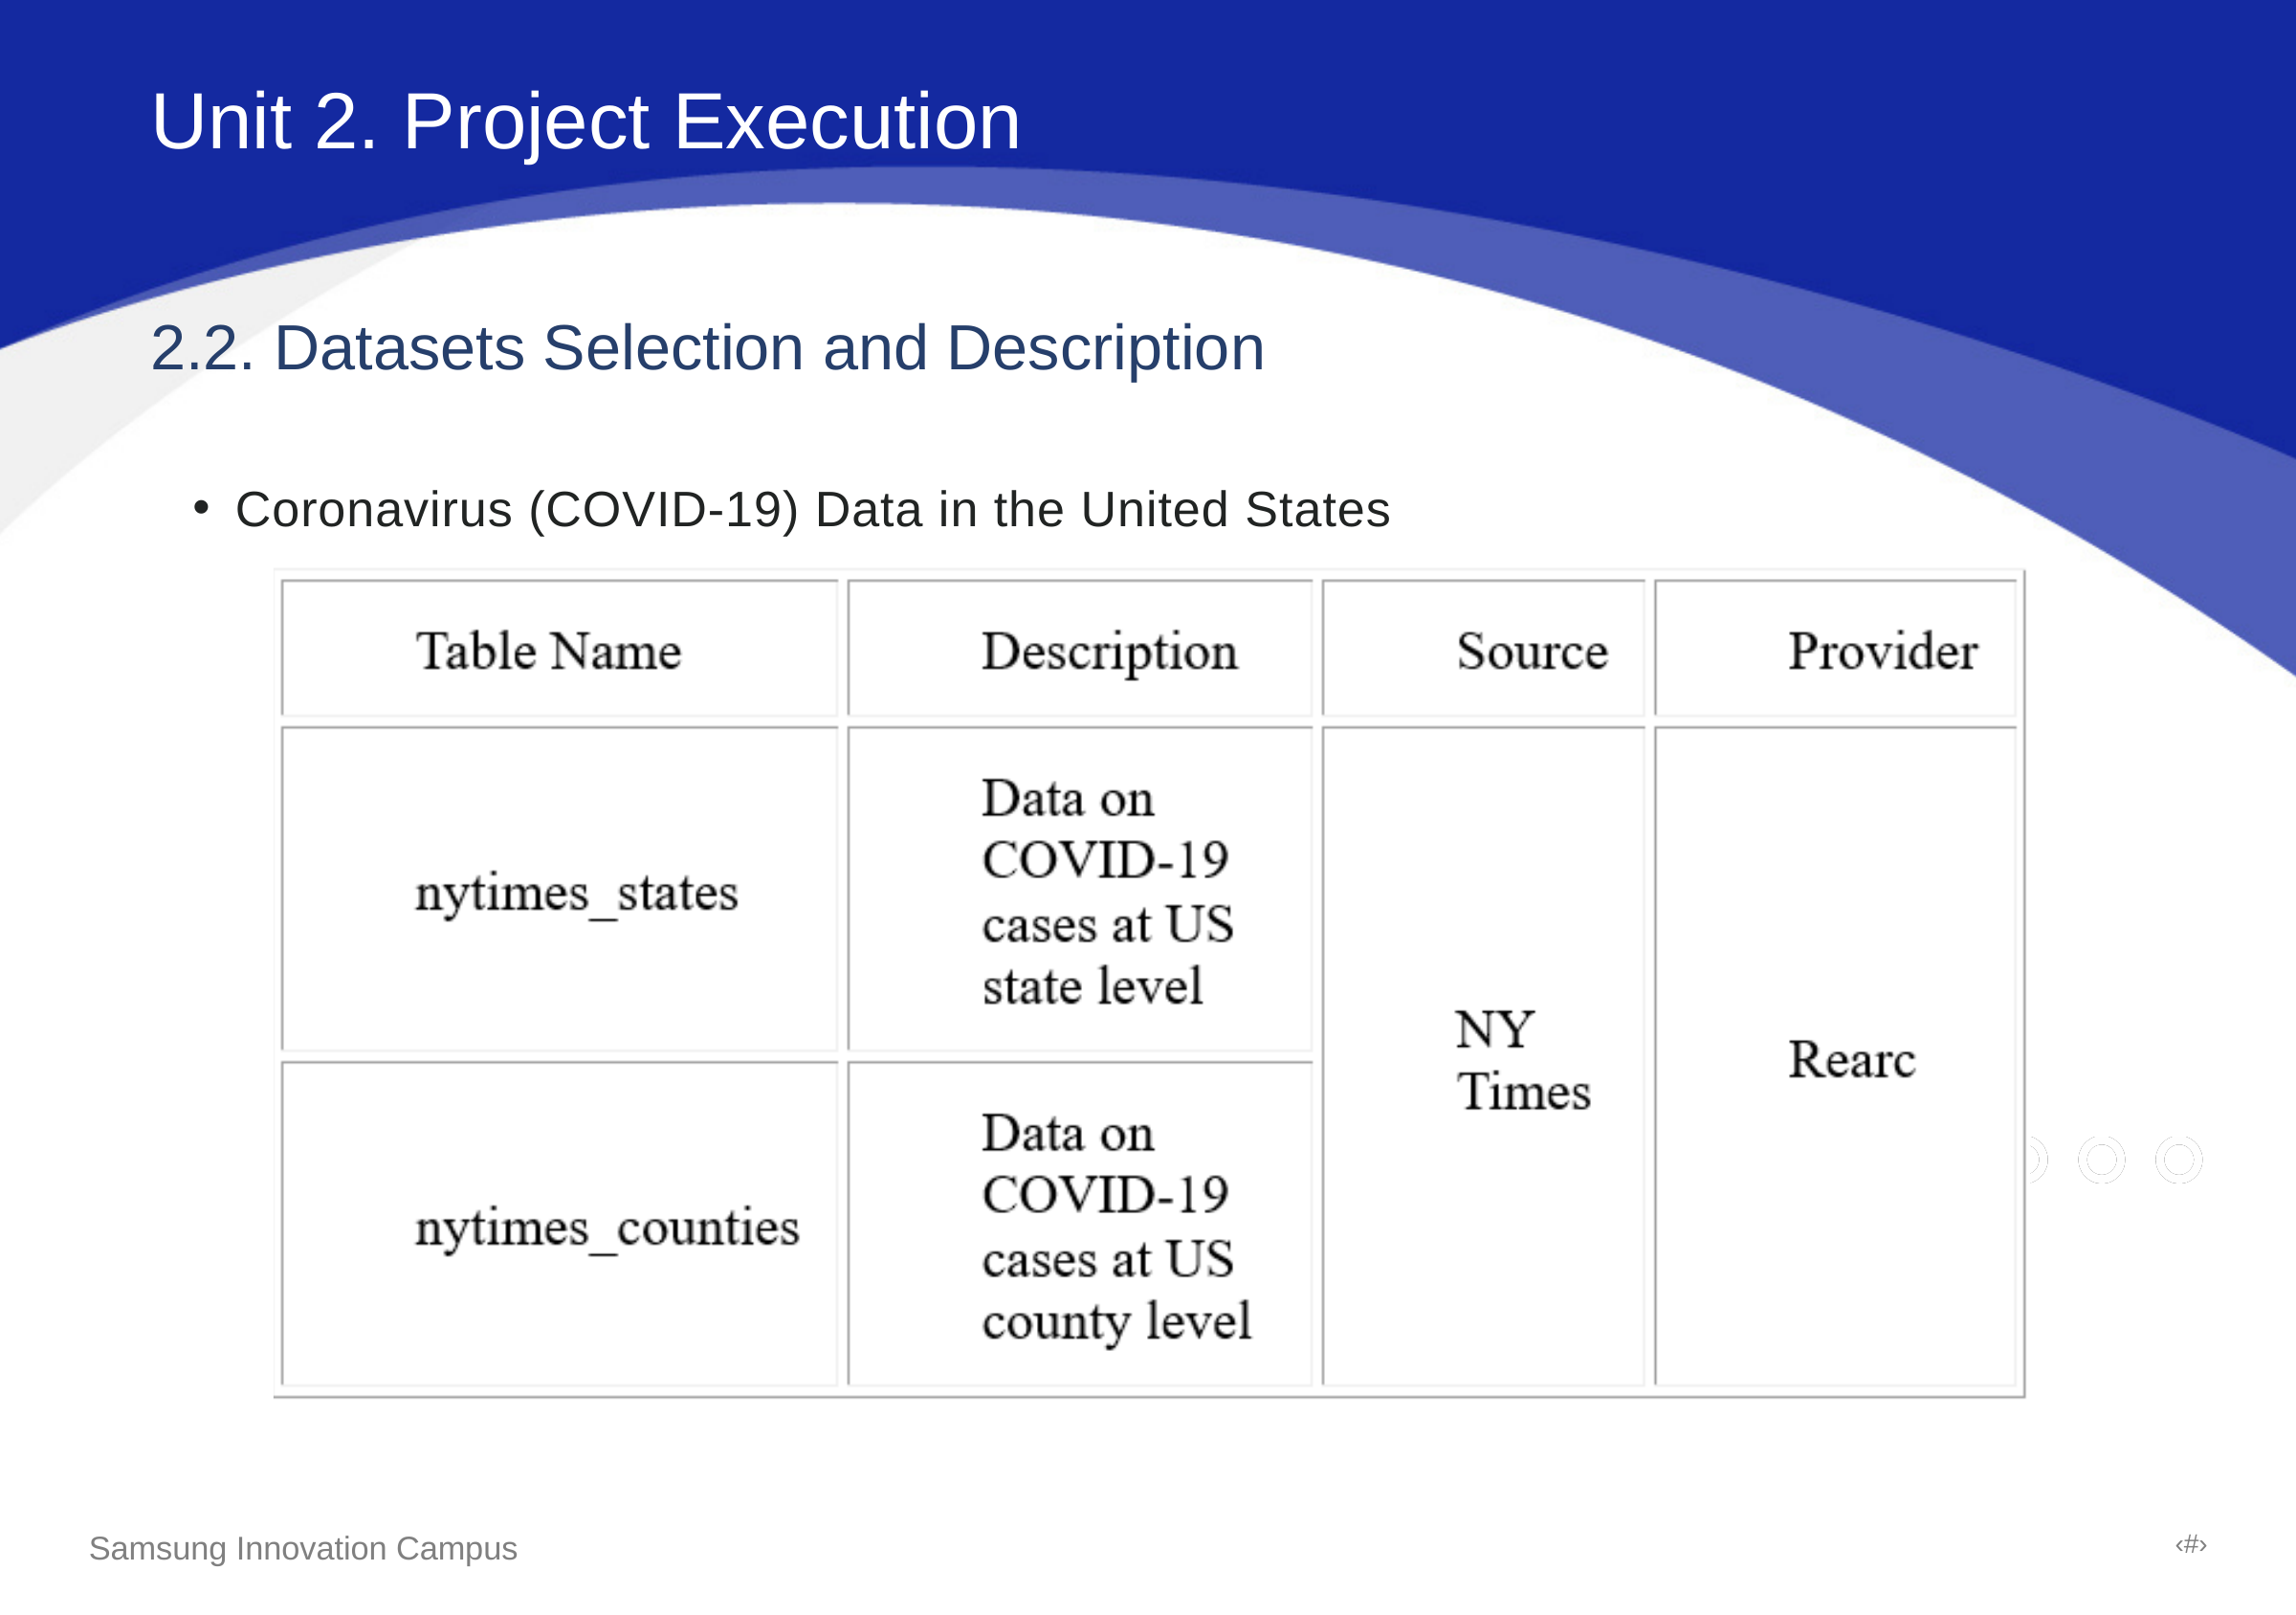

Unit 2. Project Execution
2.2. Datasets Selection and Description
Coronavirus (COVID-19) Data in the United States

‹#›
Samsung Innovation Campus